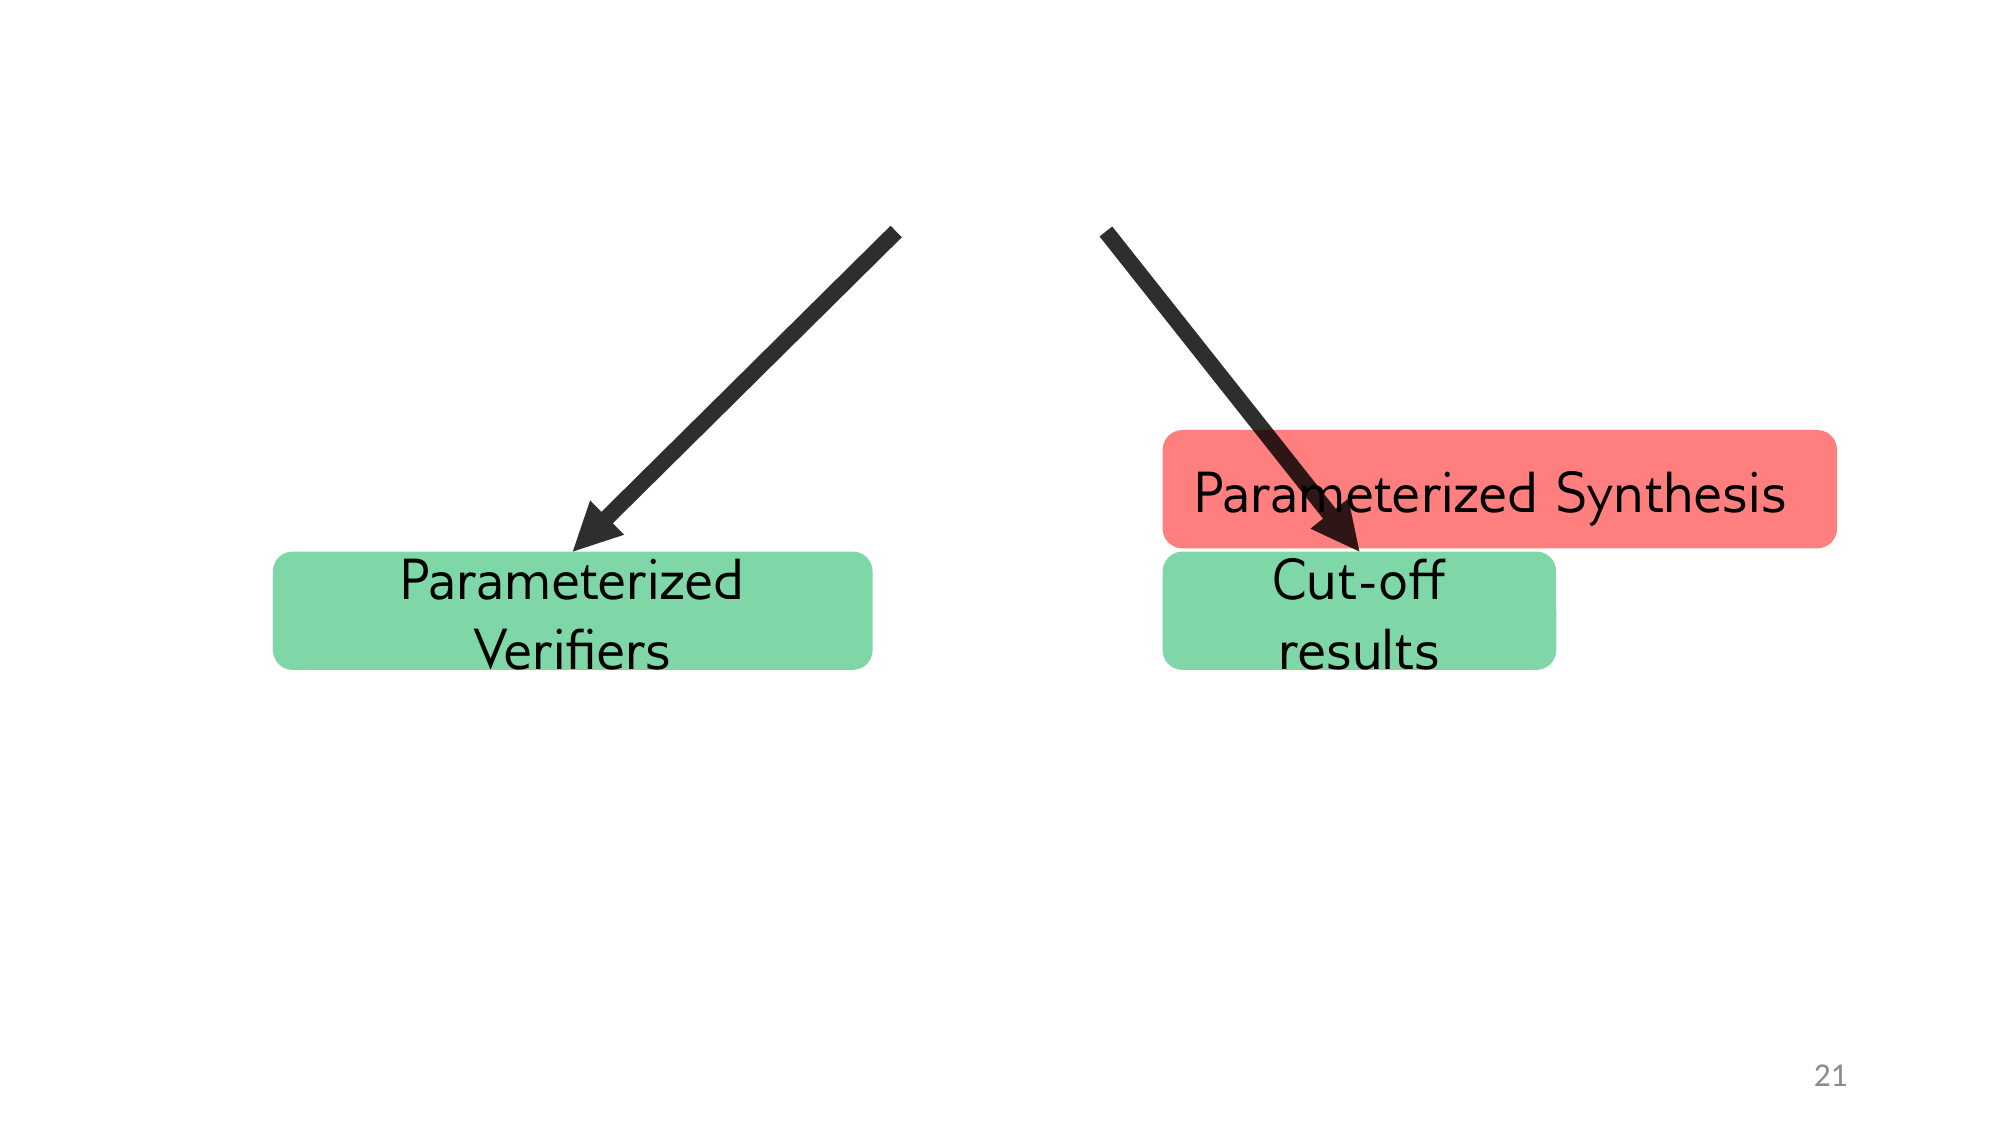

Parameterized Synthesis
Parameterized Verifiers
Cut-off results

21